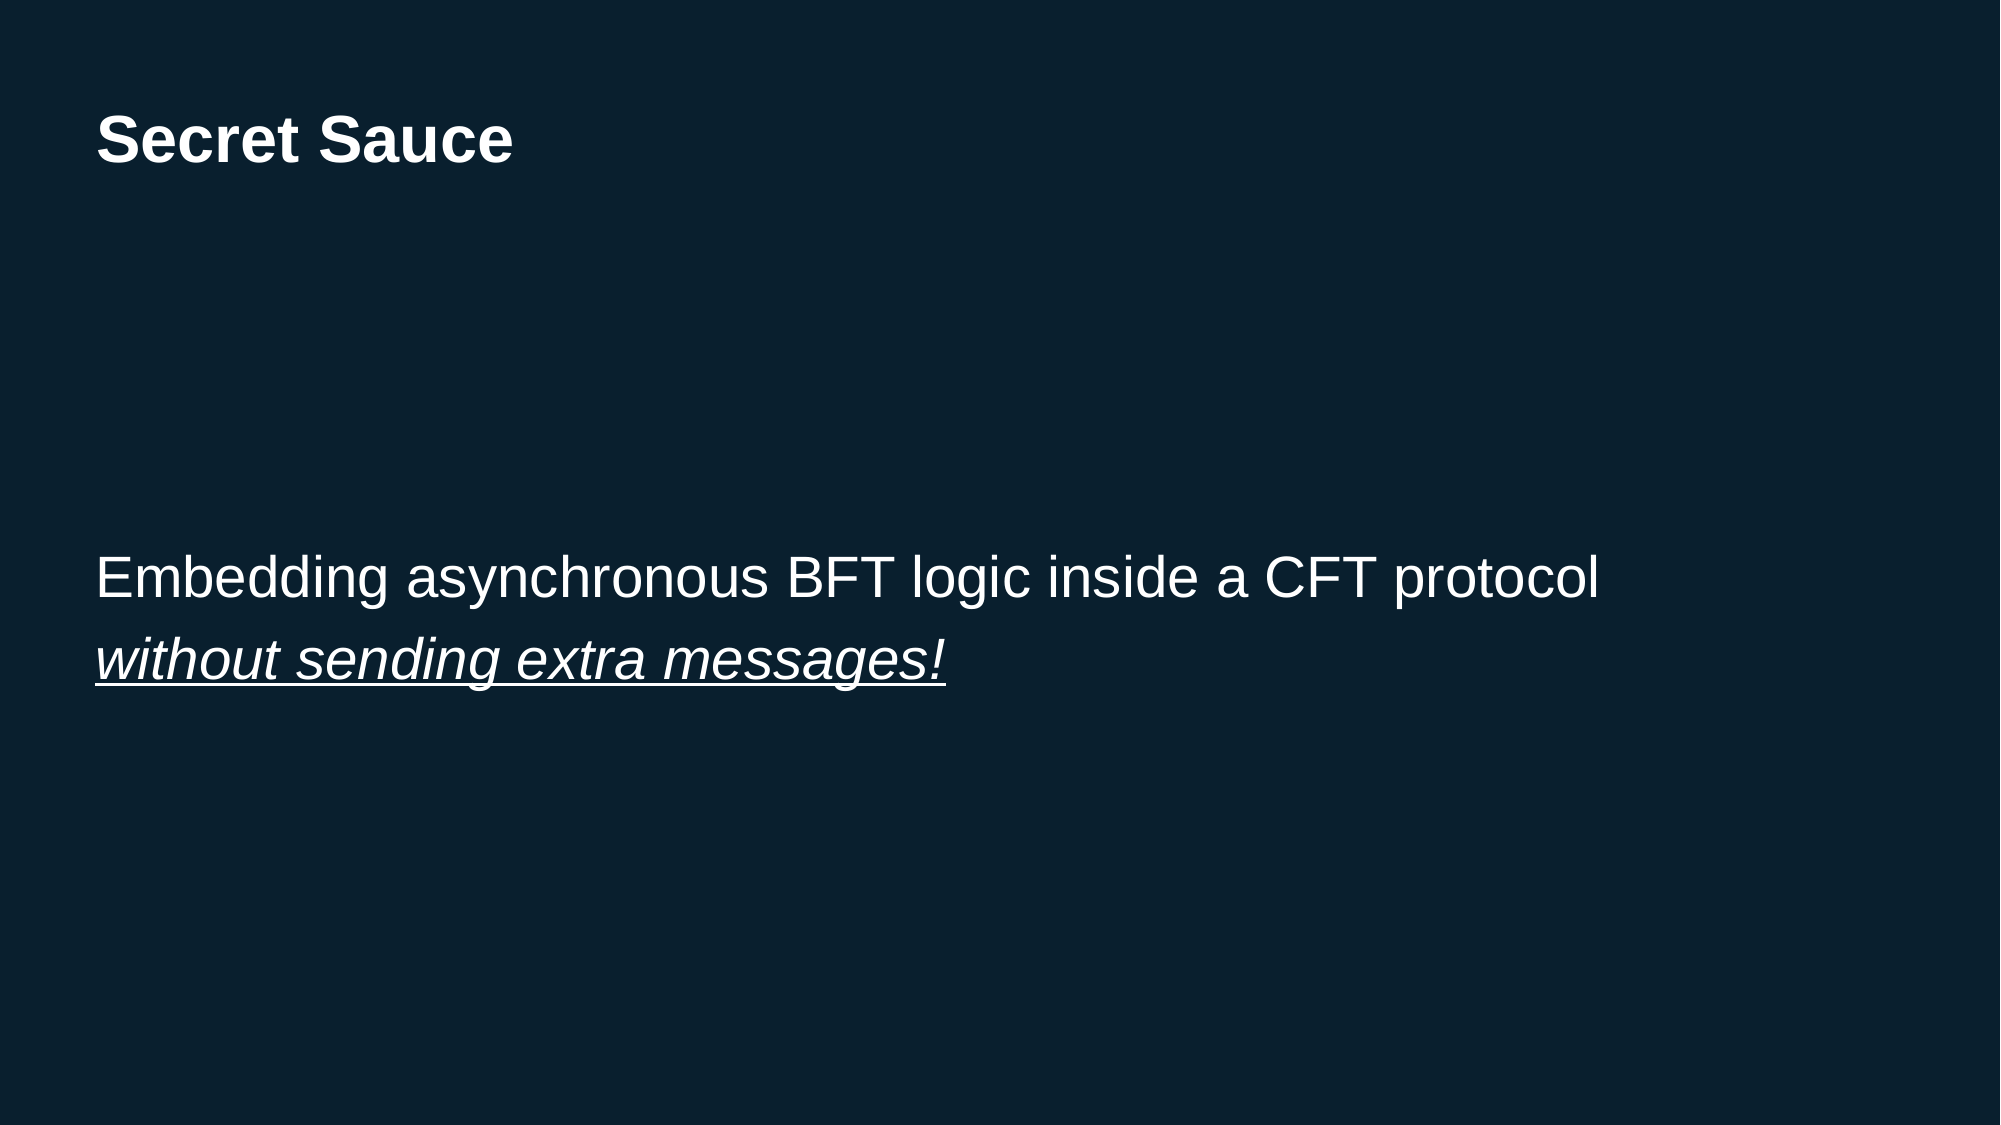

# Secret Sauce
Embedding asynchronous BFT logic inside a CFT protocol
without sending extra messages!